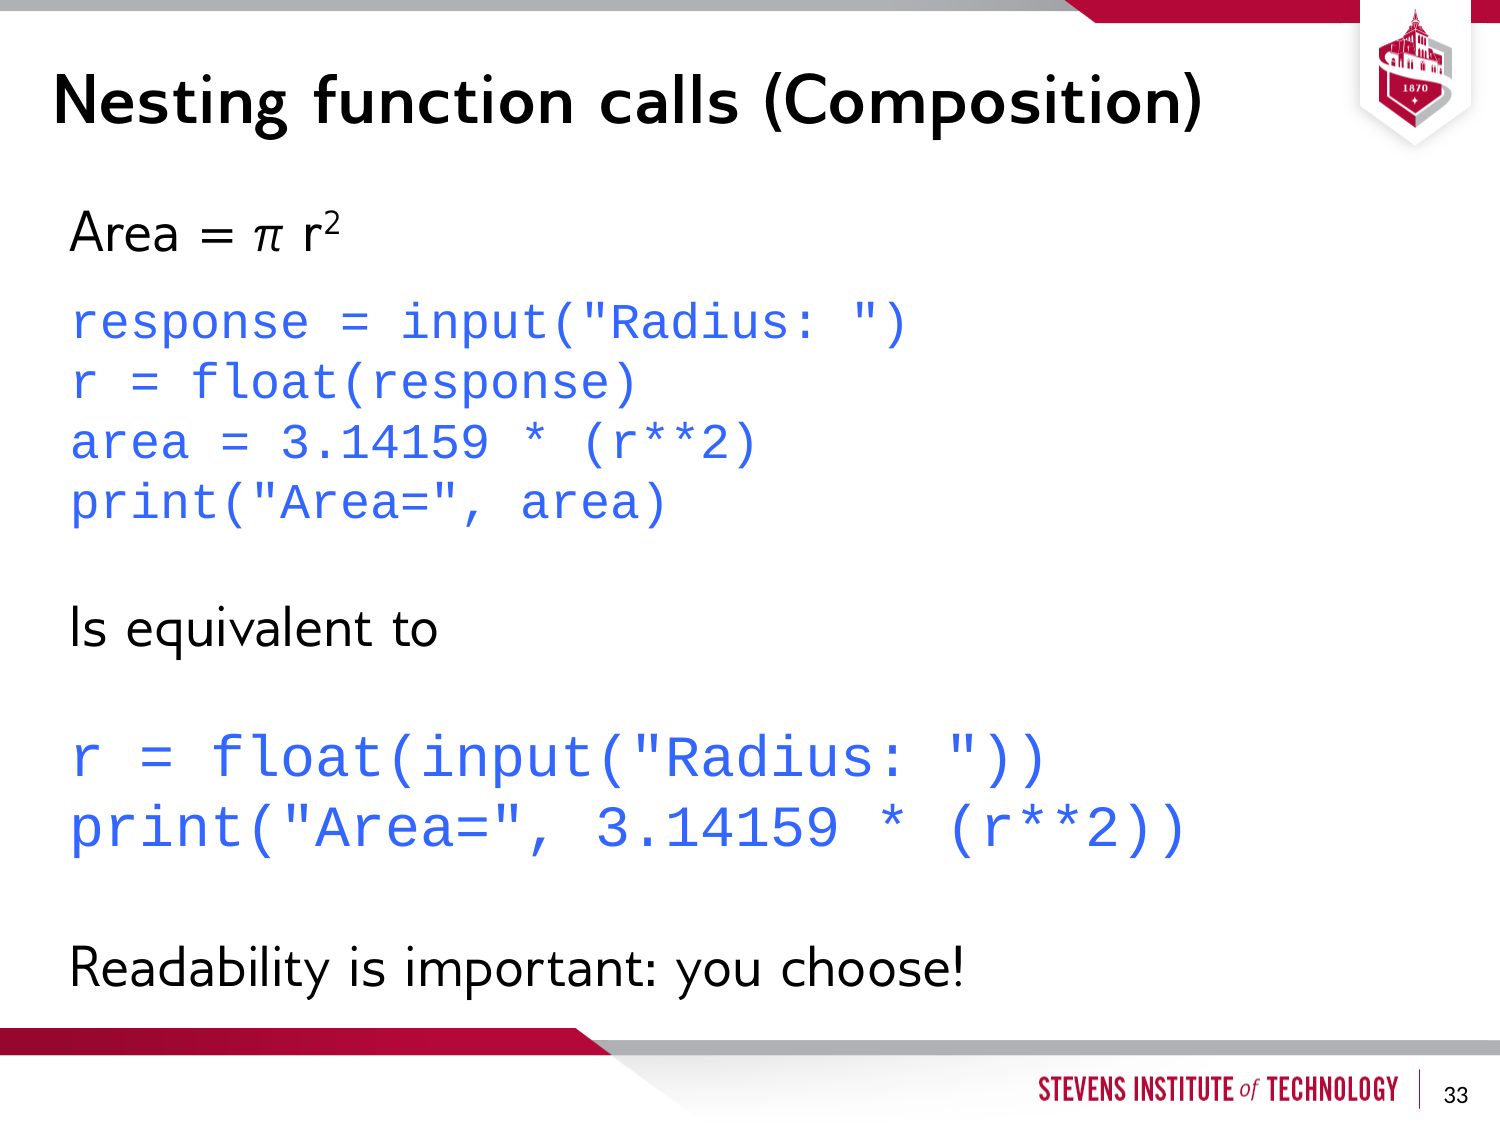

# Nesting function calls (Composition)
Area = π r2
response = input("Radius: ")
r = float(response)
area = 3.14159 * (r**2)
print("Area=", area)

Is equivalent to

r = float(input("Radius: "))
print("Area=", 3.14159 * (r**2))

Readability is important: you choose!

33